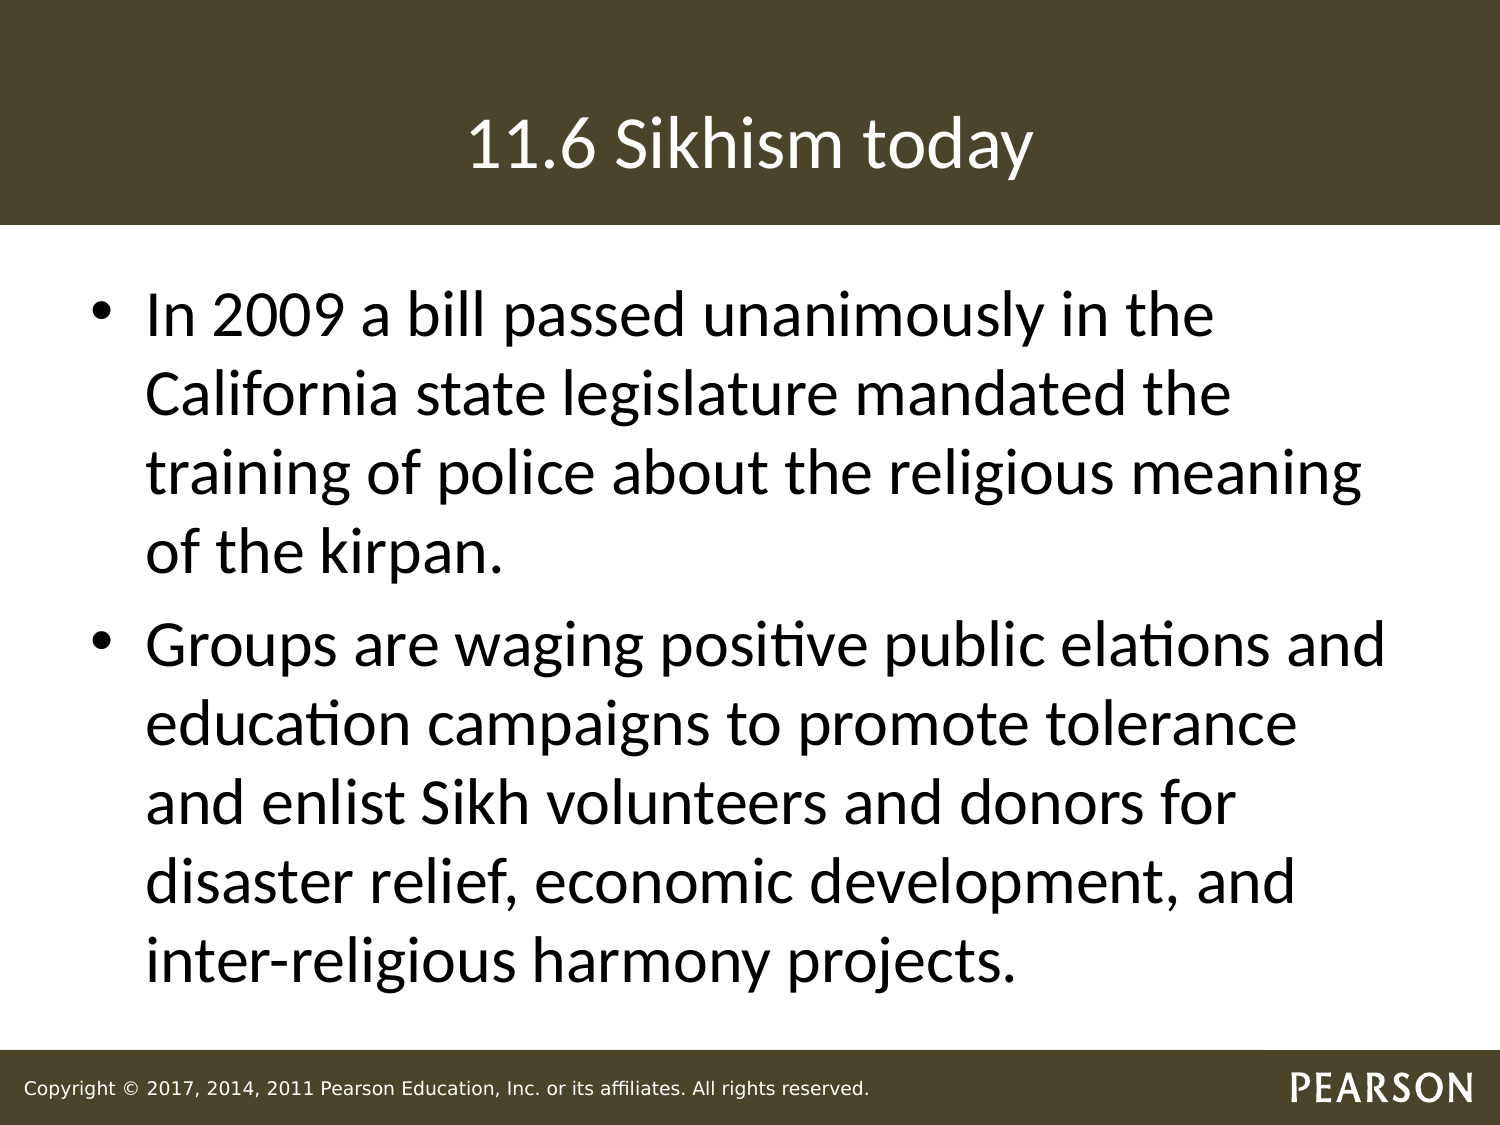

# 11.6 Sikhism today
In 2009 a bill passed unanimously in the California state legislature mandated the training of police about the religious meaning of the kirpan.
Groups are waging positive public elations and education campaigns to promote tolerance and enlist Sikh volunteers and donors for disaster relief, economic development, and inter-religious harmony projects.